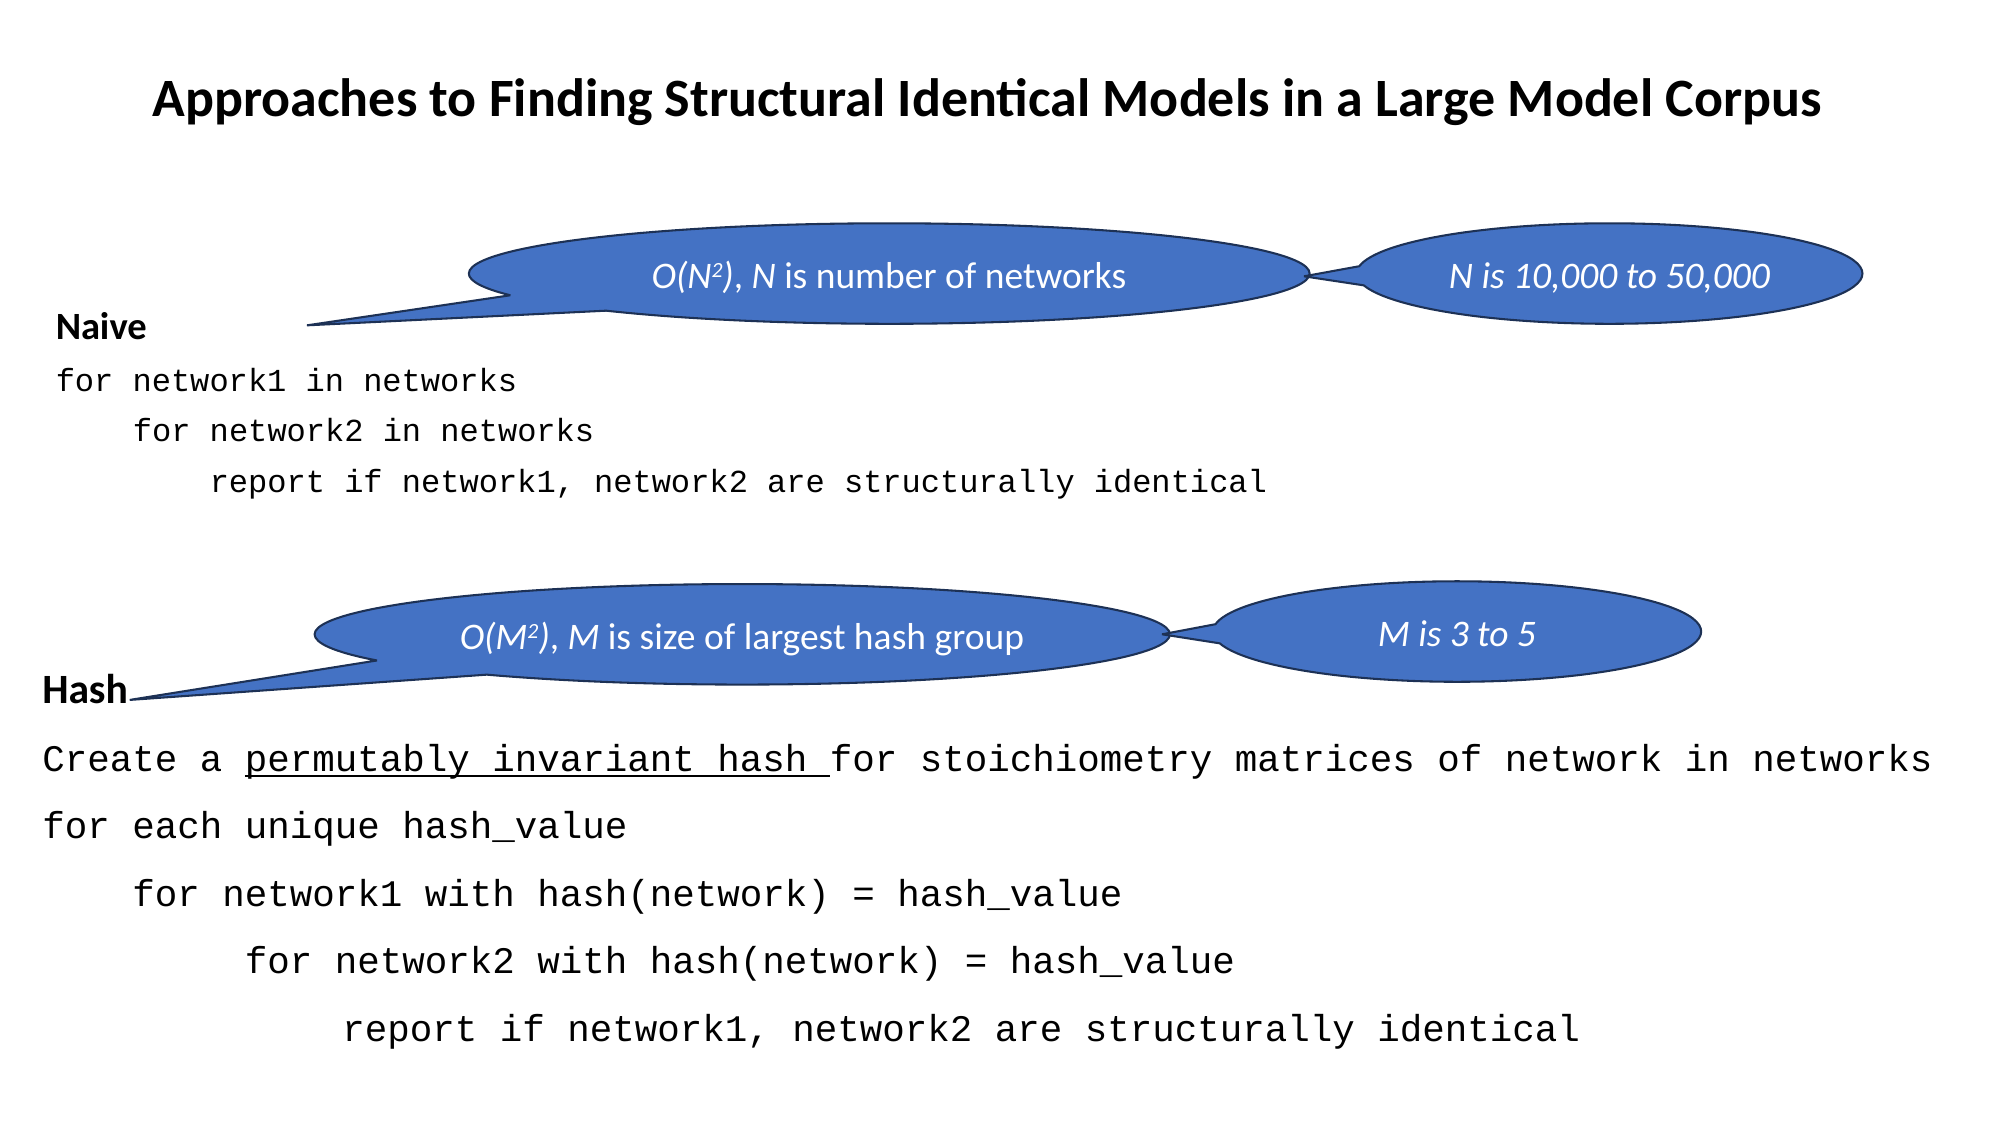

# Approaches to Finding Structural Identical Models in a Large Model Corpus
O(N2), N is number of networks
N is 10,000 to 50,000
Naive
for network1 in networks
    for network2 in networks
        report if network1, network2 are structurally identical

M is 3 to 5

Hash
Create a permutably invariant hash for stoichiometry matrices of network in networks
for each unique hash_value
    for network1 with hash(network) = hash_value
         for network2 with hash(network) = hash_value
		report if network1, network2 are structurally identical
O(M2), M is size of largest hash group